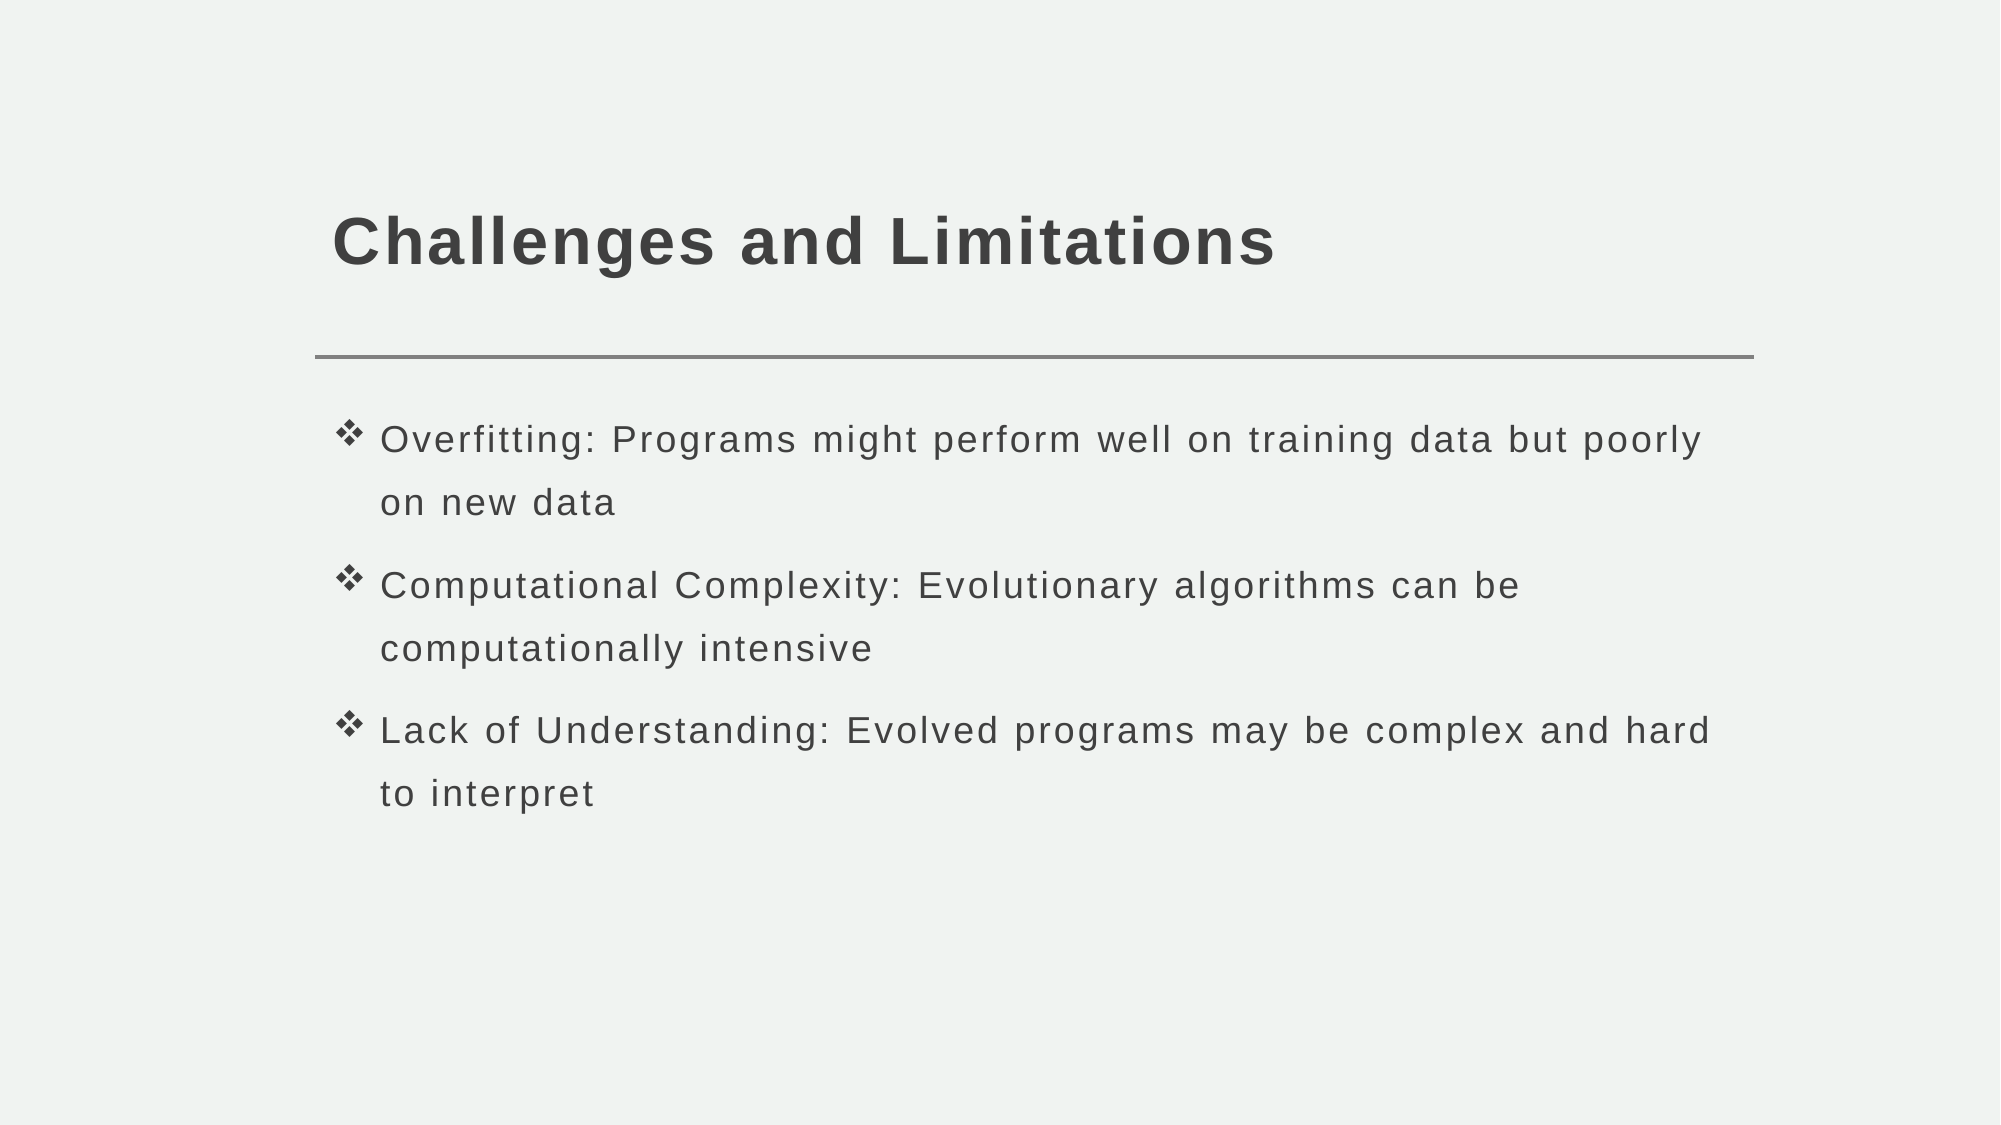

# Challenges and Limitations
Overfitting: Programs might perform well on training data but poorly on new data
Computational Complexity: Evolutionary algorithms can be computationally intensive
Lack of Understanding: Evolved programs may be complex and hard to interpret